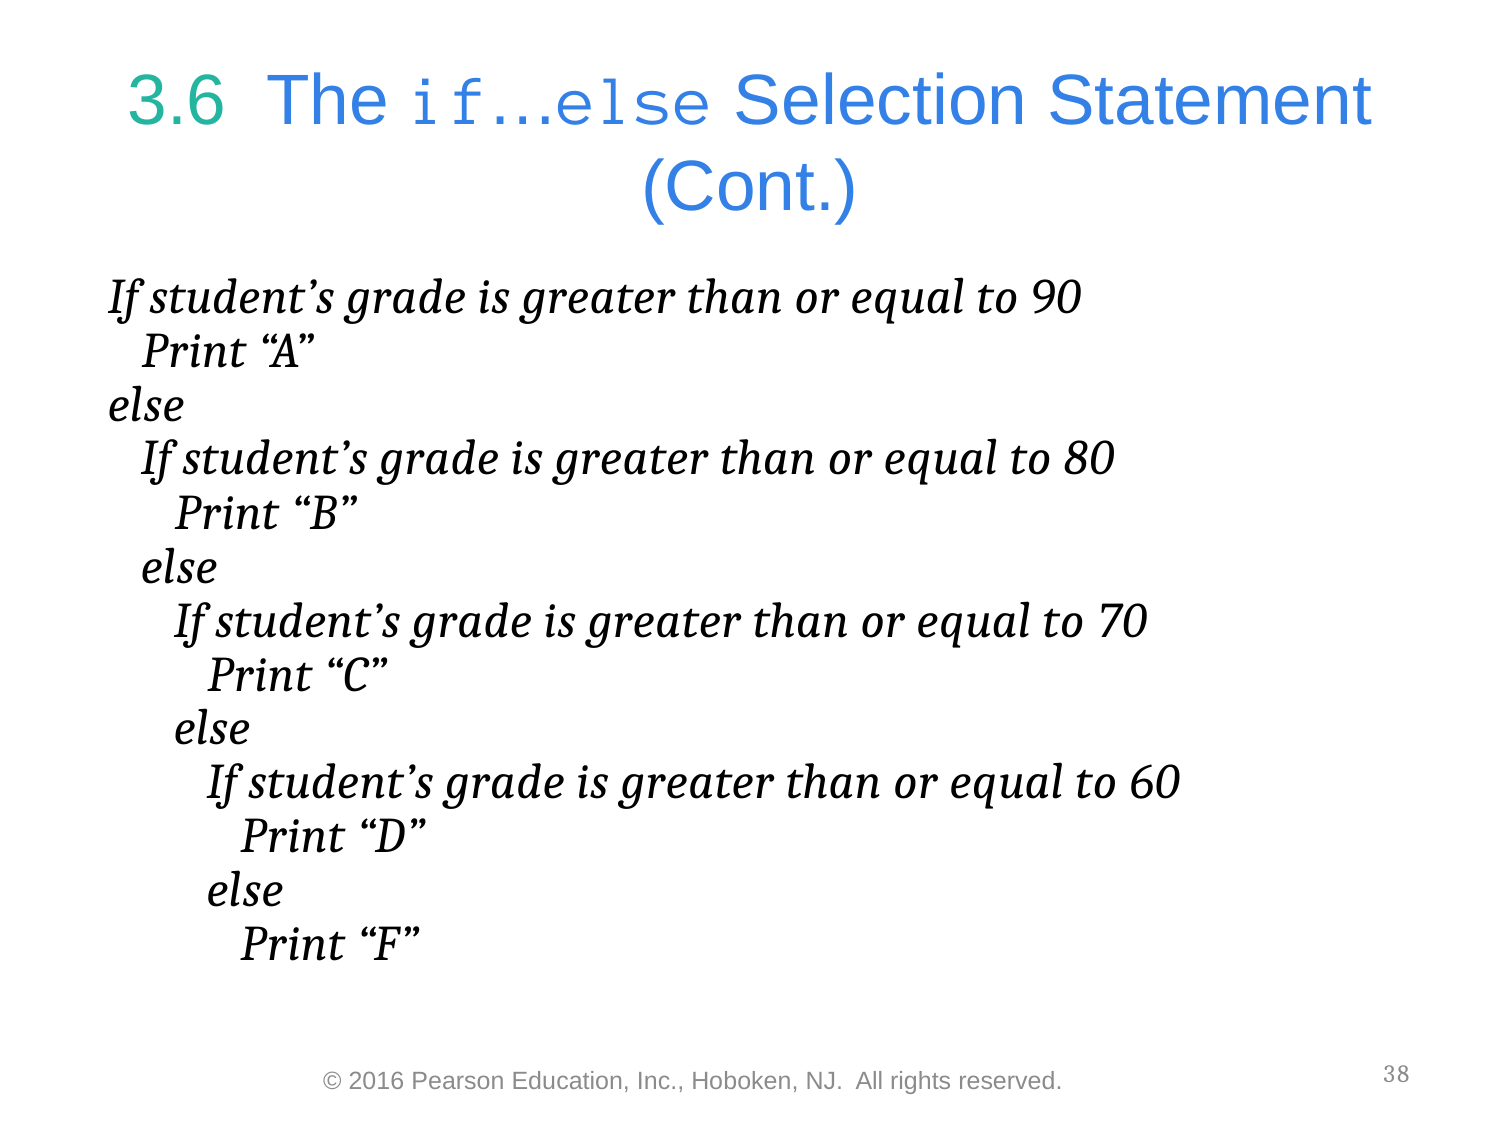

# 3.6  The if…else Selection Statement (Cont.)
If student’s grade is greater than or equal to 90
   Print “A”
else
   If student’s grade is greater than or equal to 80
      Print “B”
   else
      If student’s grade is greater than or equal to 70
         Print “C”
      else
         If student’s grade is greater than or equal to 60
            Print “D”
         else
            Print “F”

38
© 2016 Pearson Education, Inc., Hoboken, NJ.  All rights reserved.